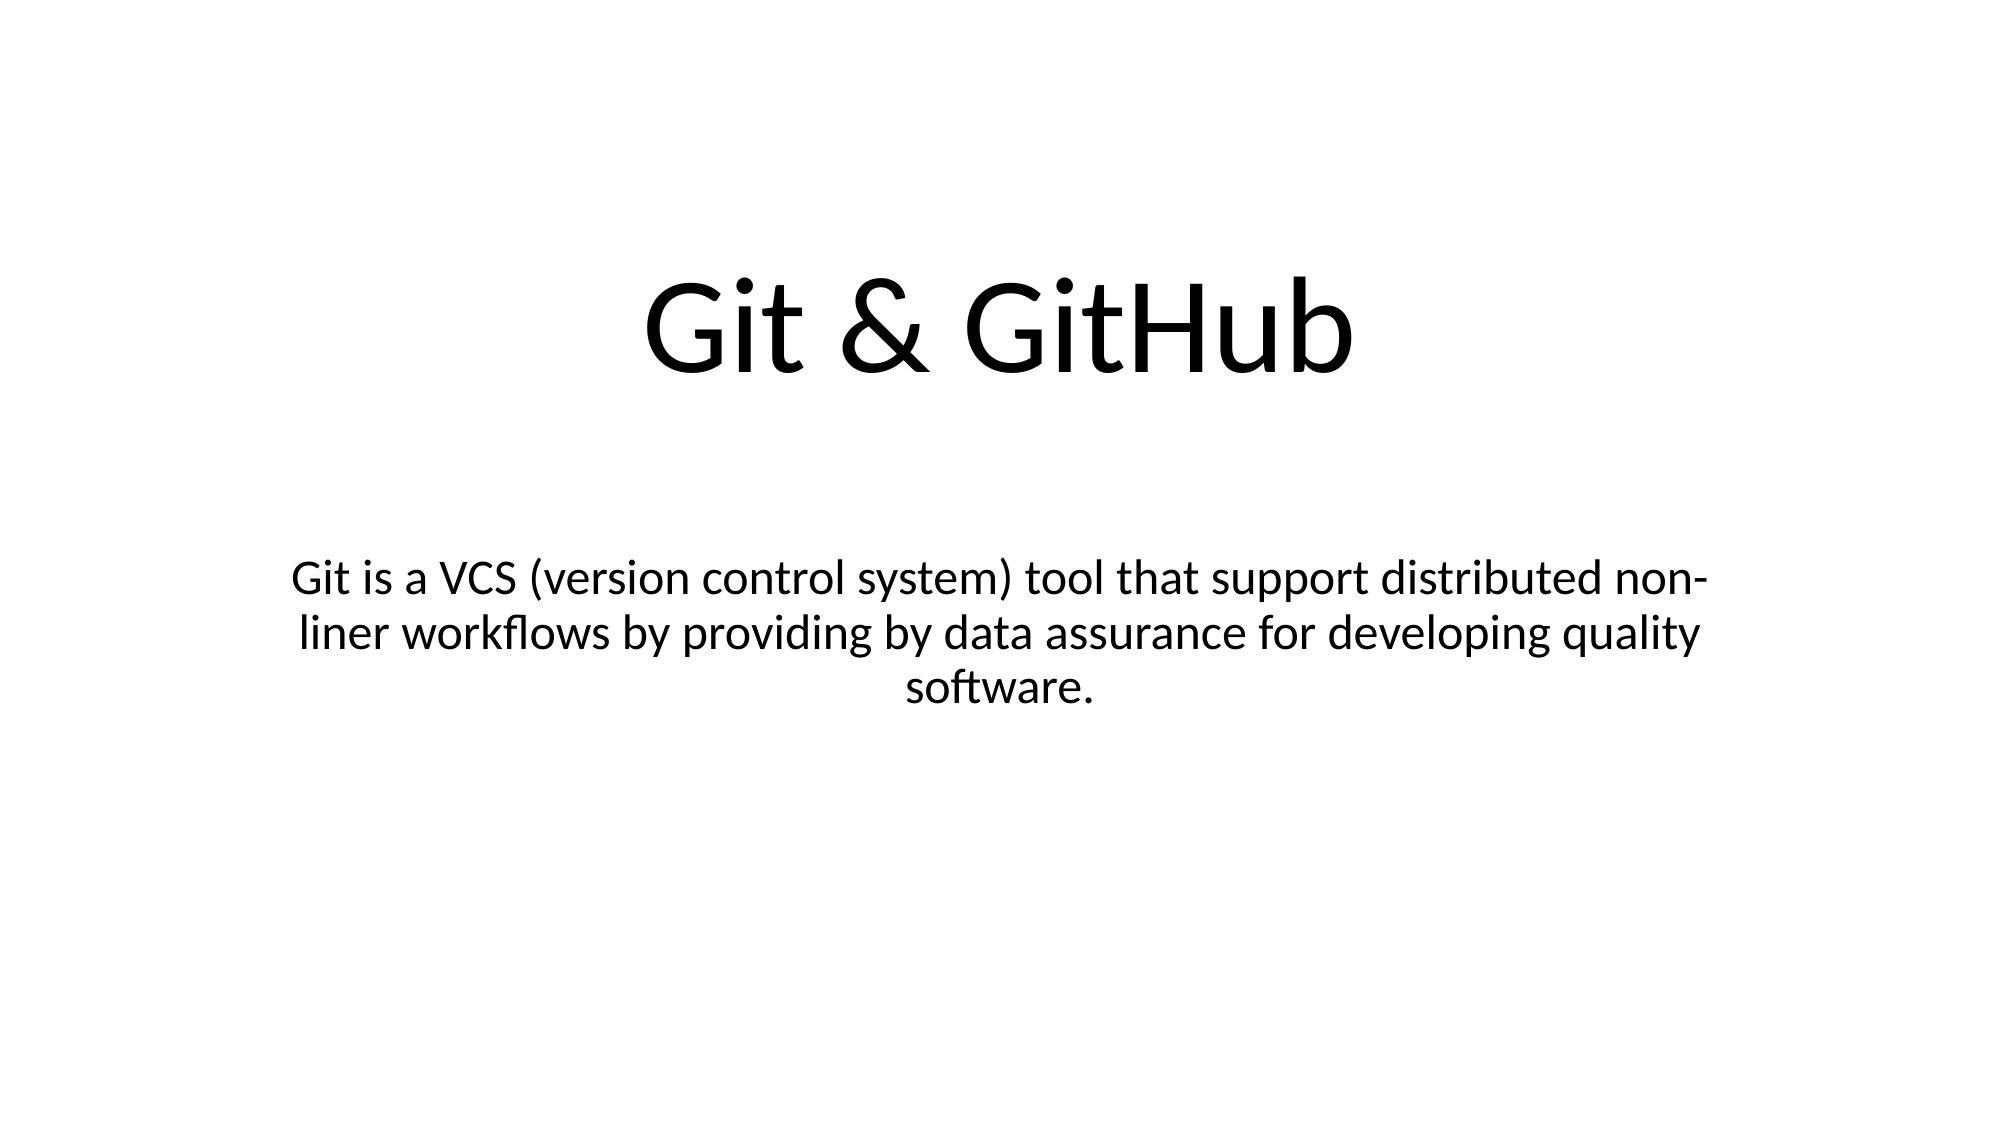

# Git & GitHub
Git is a VCS (version control system) tool that support distributed non-liner workflows by providing by data assurance for developing quality software.